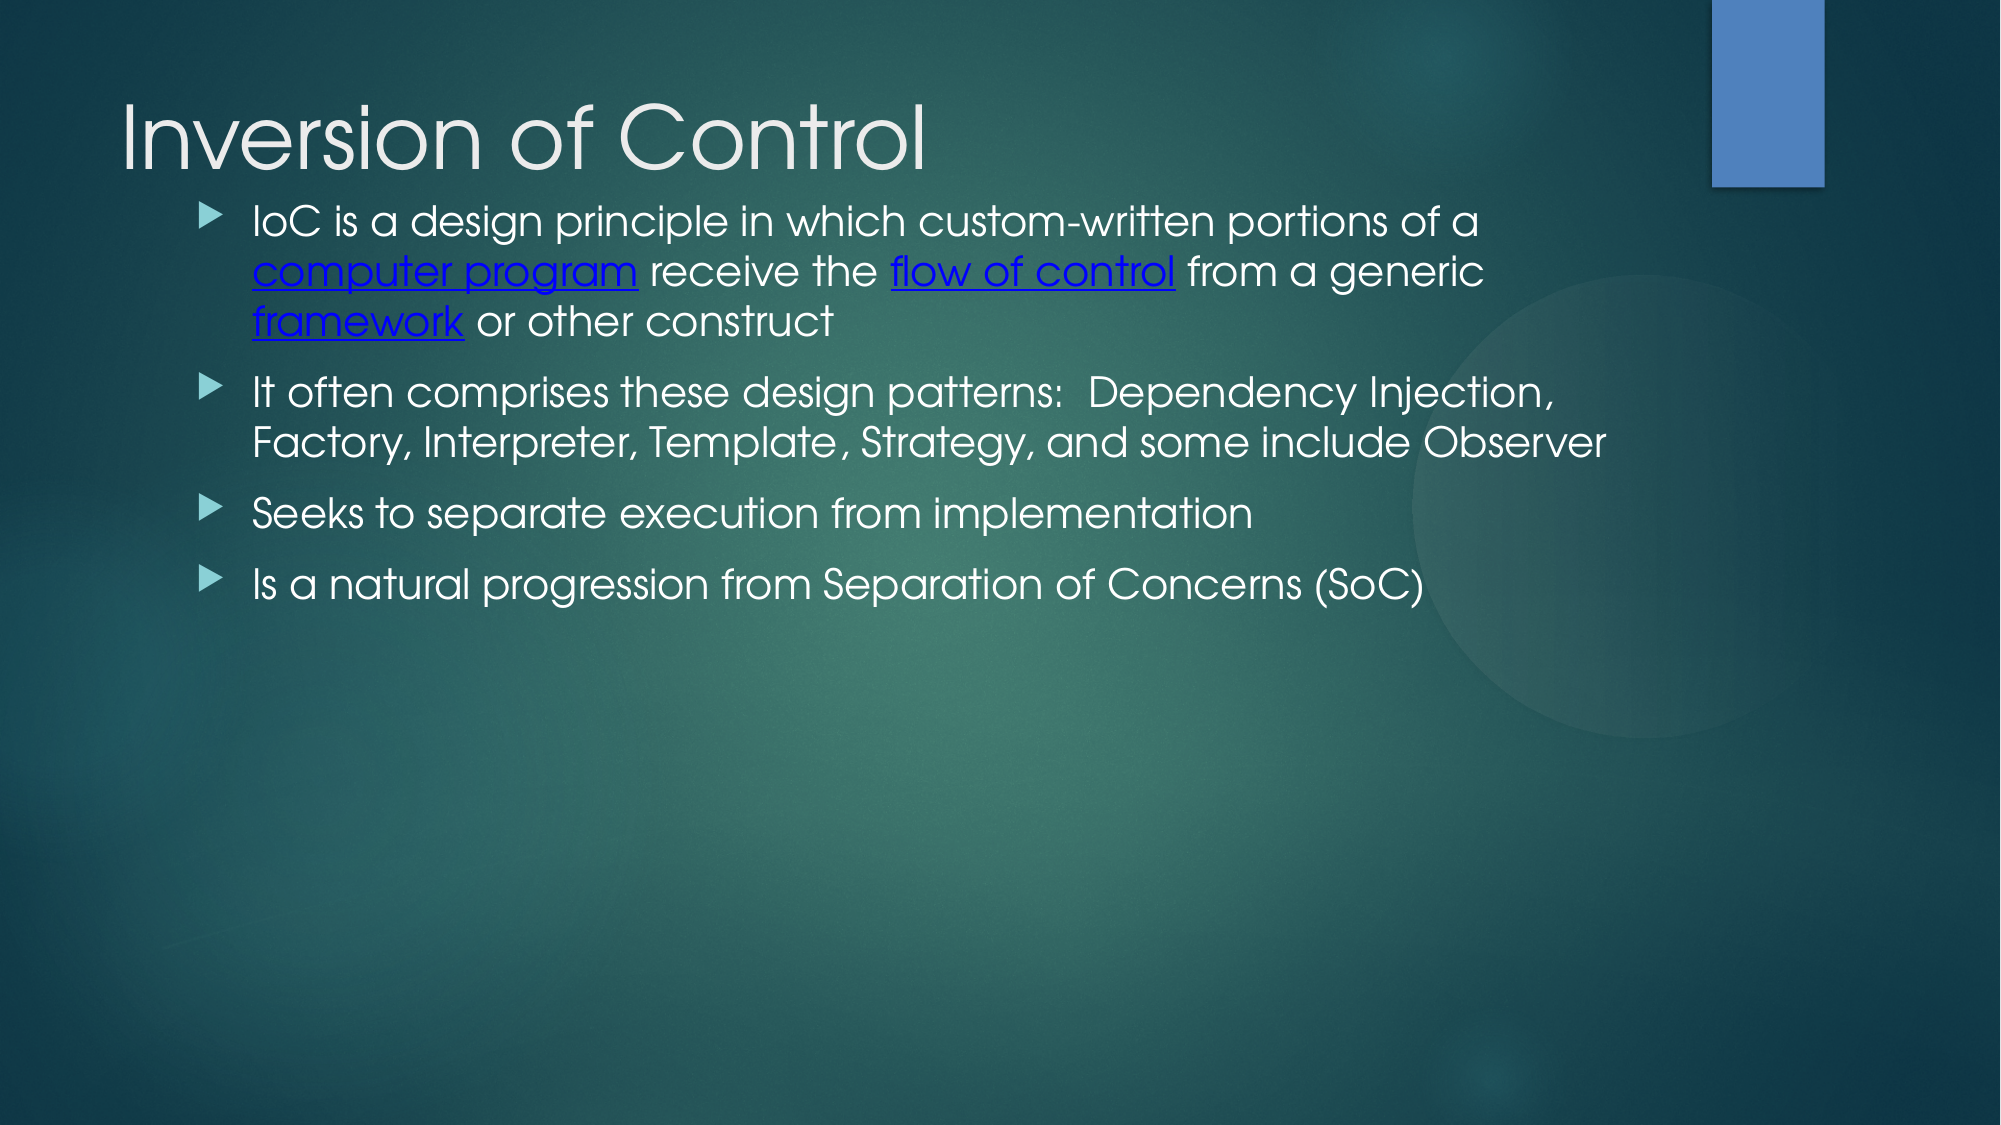

Inversion of Control
IoC is a design principle in which custom-written portions of a computer program receive the flow of control from a generic framework or other construct
It often comprises these design patterns:  Dependency Injection, Factory, Interpreter, Template, Strategy, and some include Observer
Seeks to separate execution from implementation
Is a natural progression from Separation of Concerns (SoC)